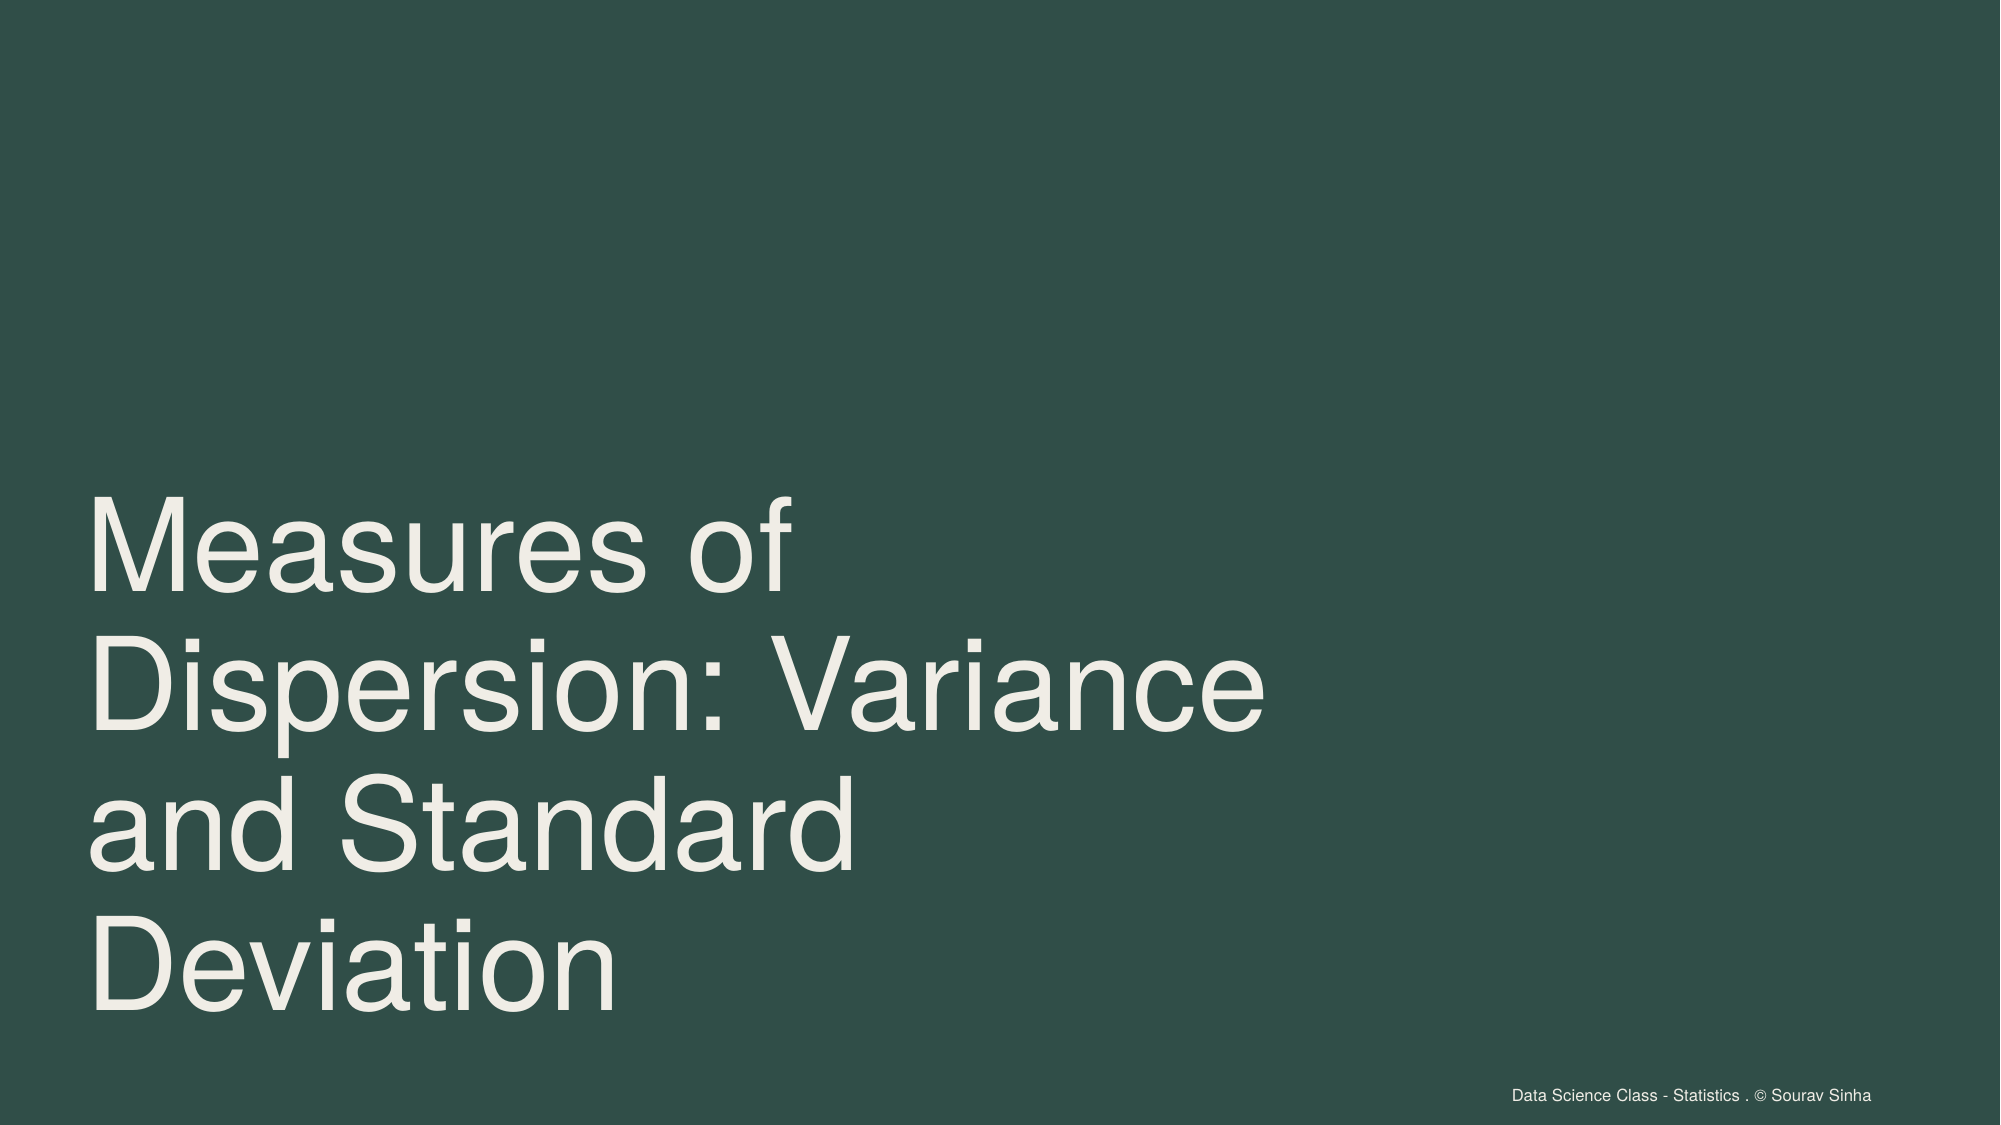

# Measures of Dispersion: Variance and Standard Deviation
Data Science Class - Statistics . © Sourav Sinha